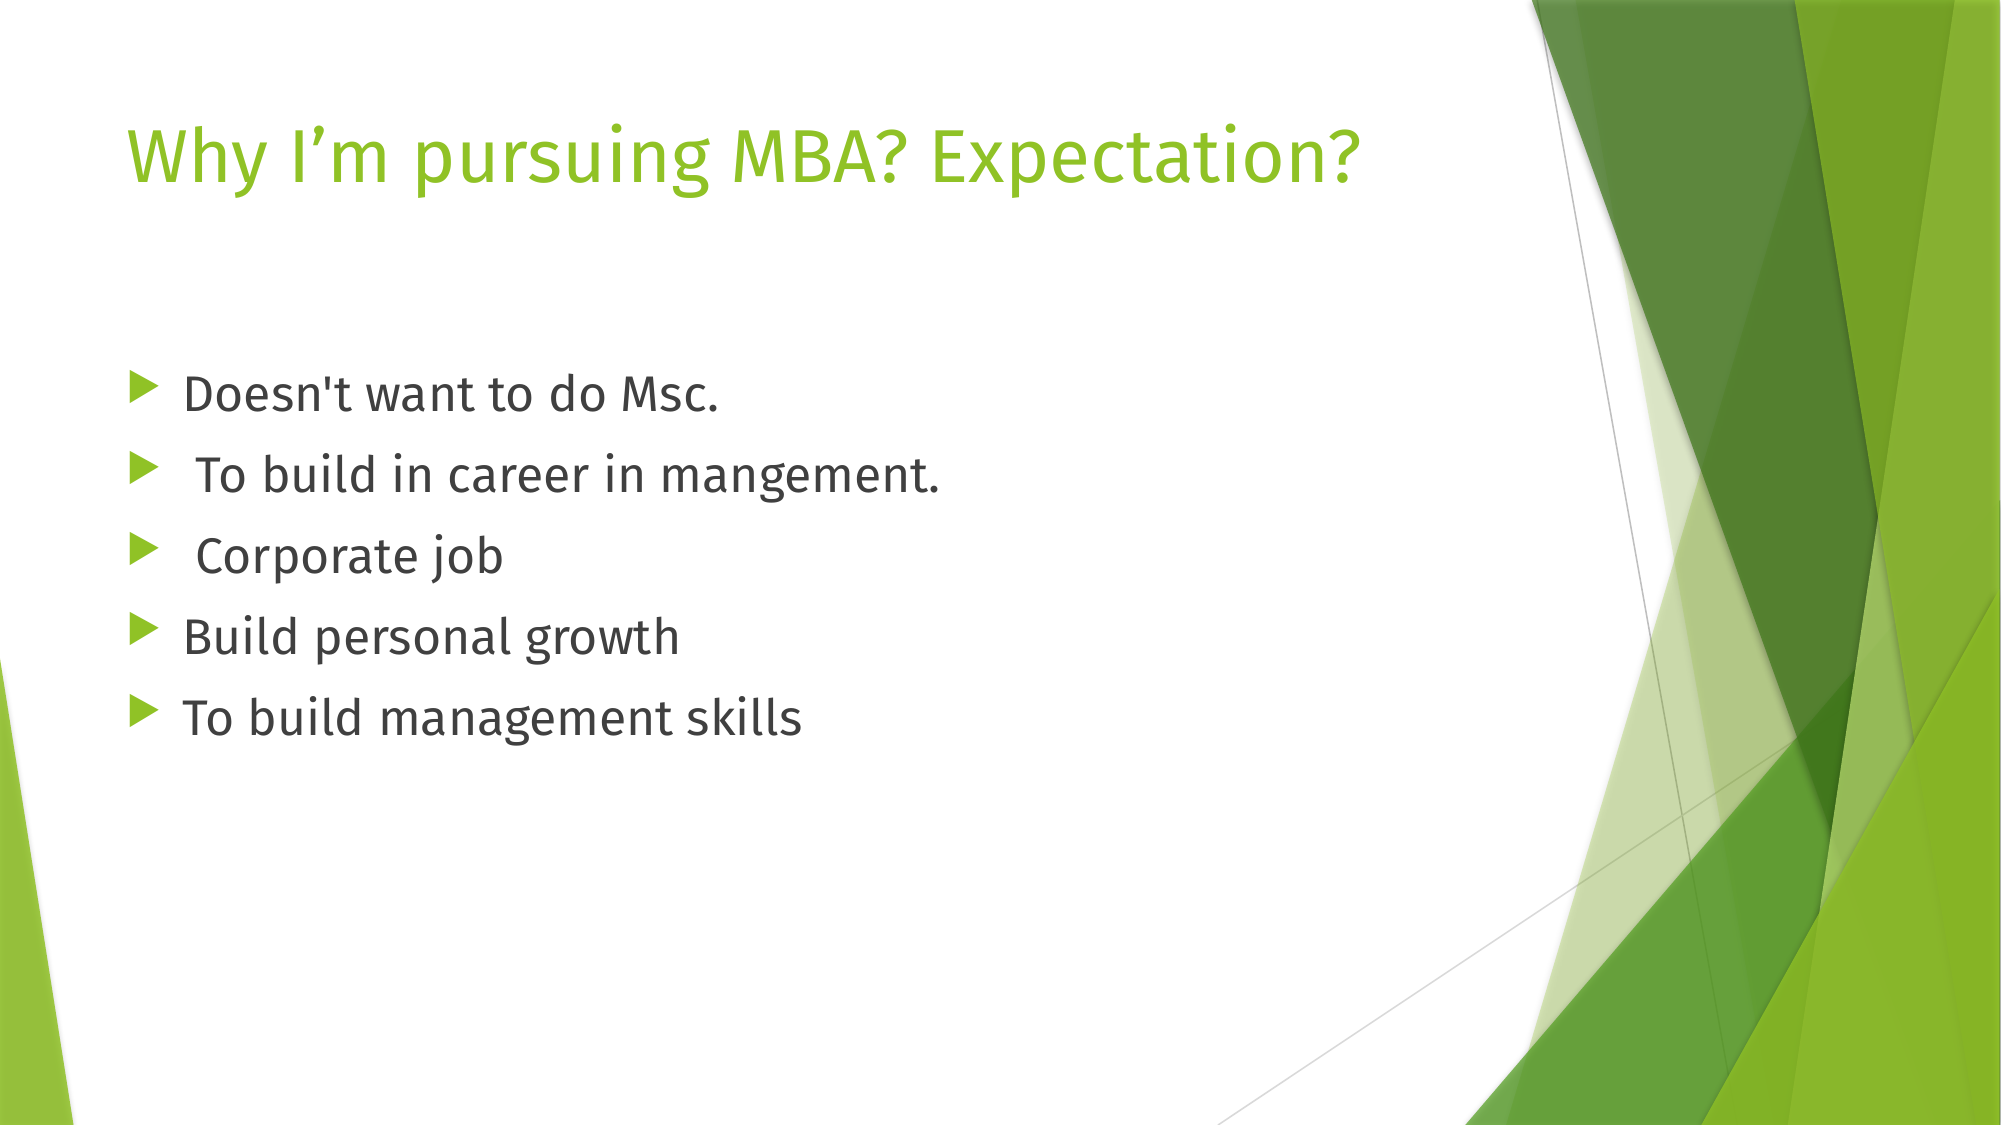

# Why I’m pursuing MBA? Expectation?
Doesn't want to do Msc.
 To build in career in mangement.
 Corporate job
Build personal growth
To build management skills